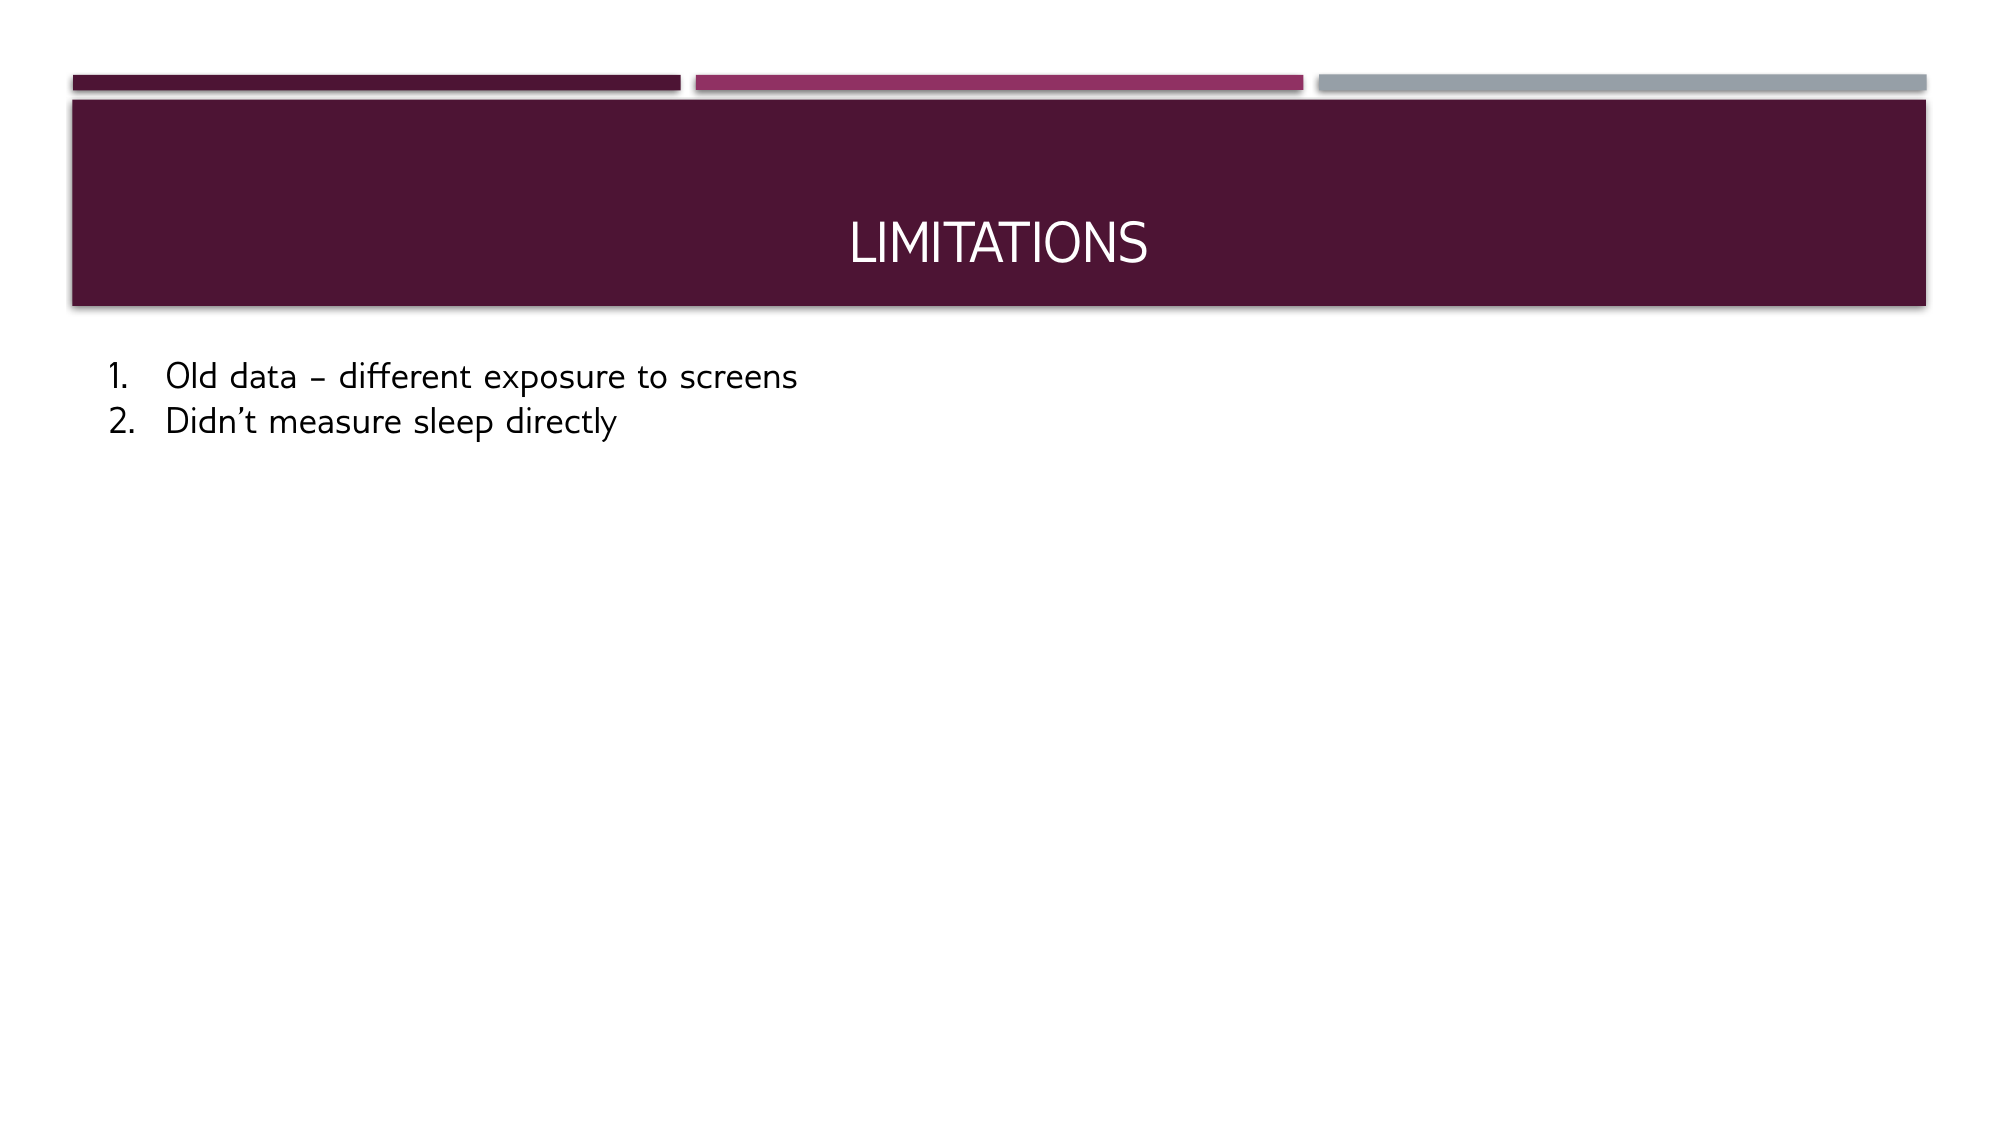

# Limitations
Old data – different exposure to screens
Didn’t measure sleep directly